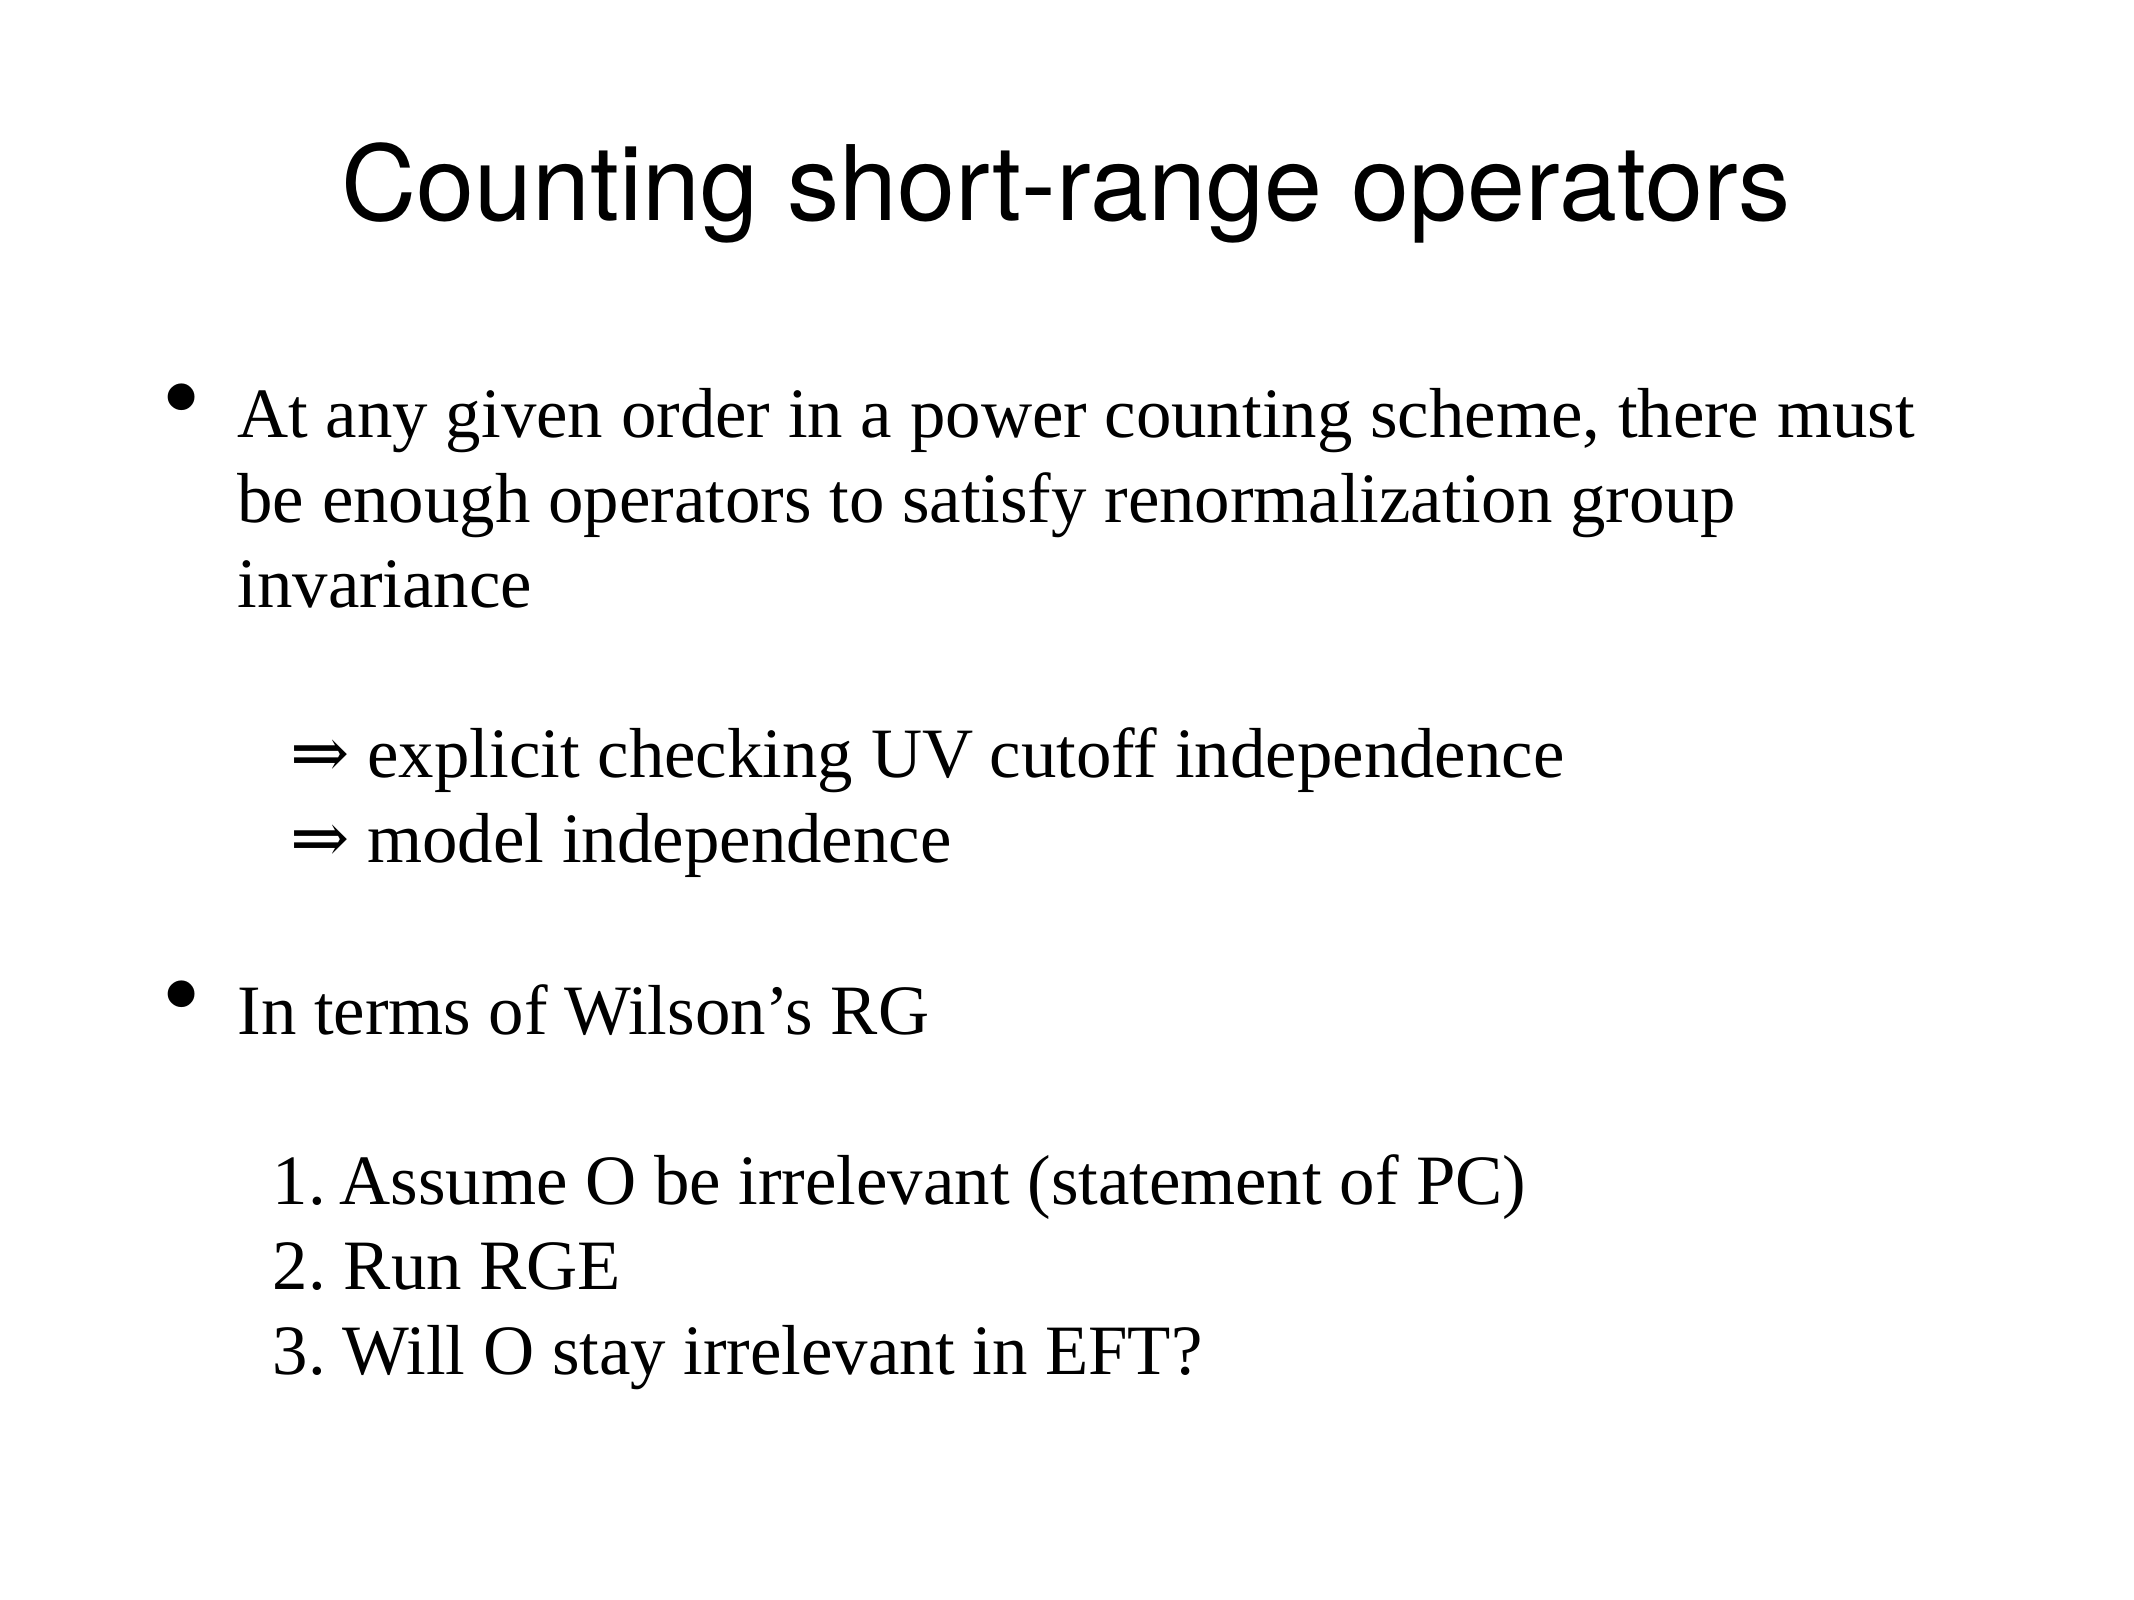

# Counting short-range operators
At any given order in a power counting scheme, there must be enough operators to satisfy renormalization group invariance
   ⇒ explicit checking UV cutoff independence
   ⇒ model independence
In terms of Wilson’s RG
  1. Assume O be irrelevant (statement of PC)
  2. Run RGE
  3. Will O stay irrelevant in EFT?